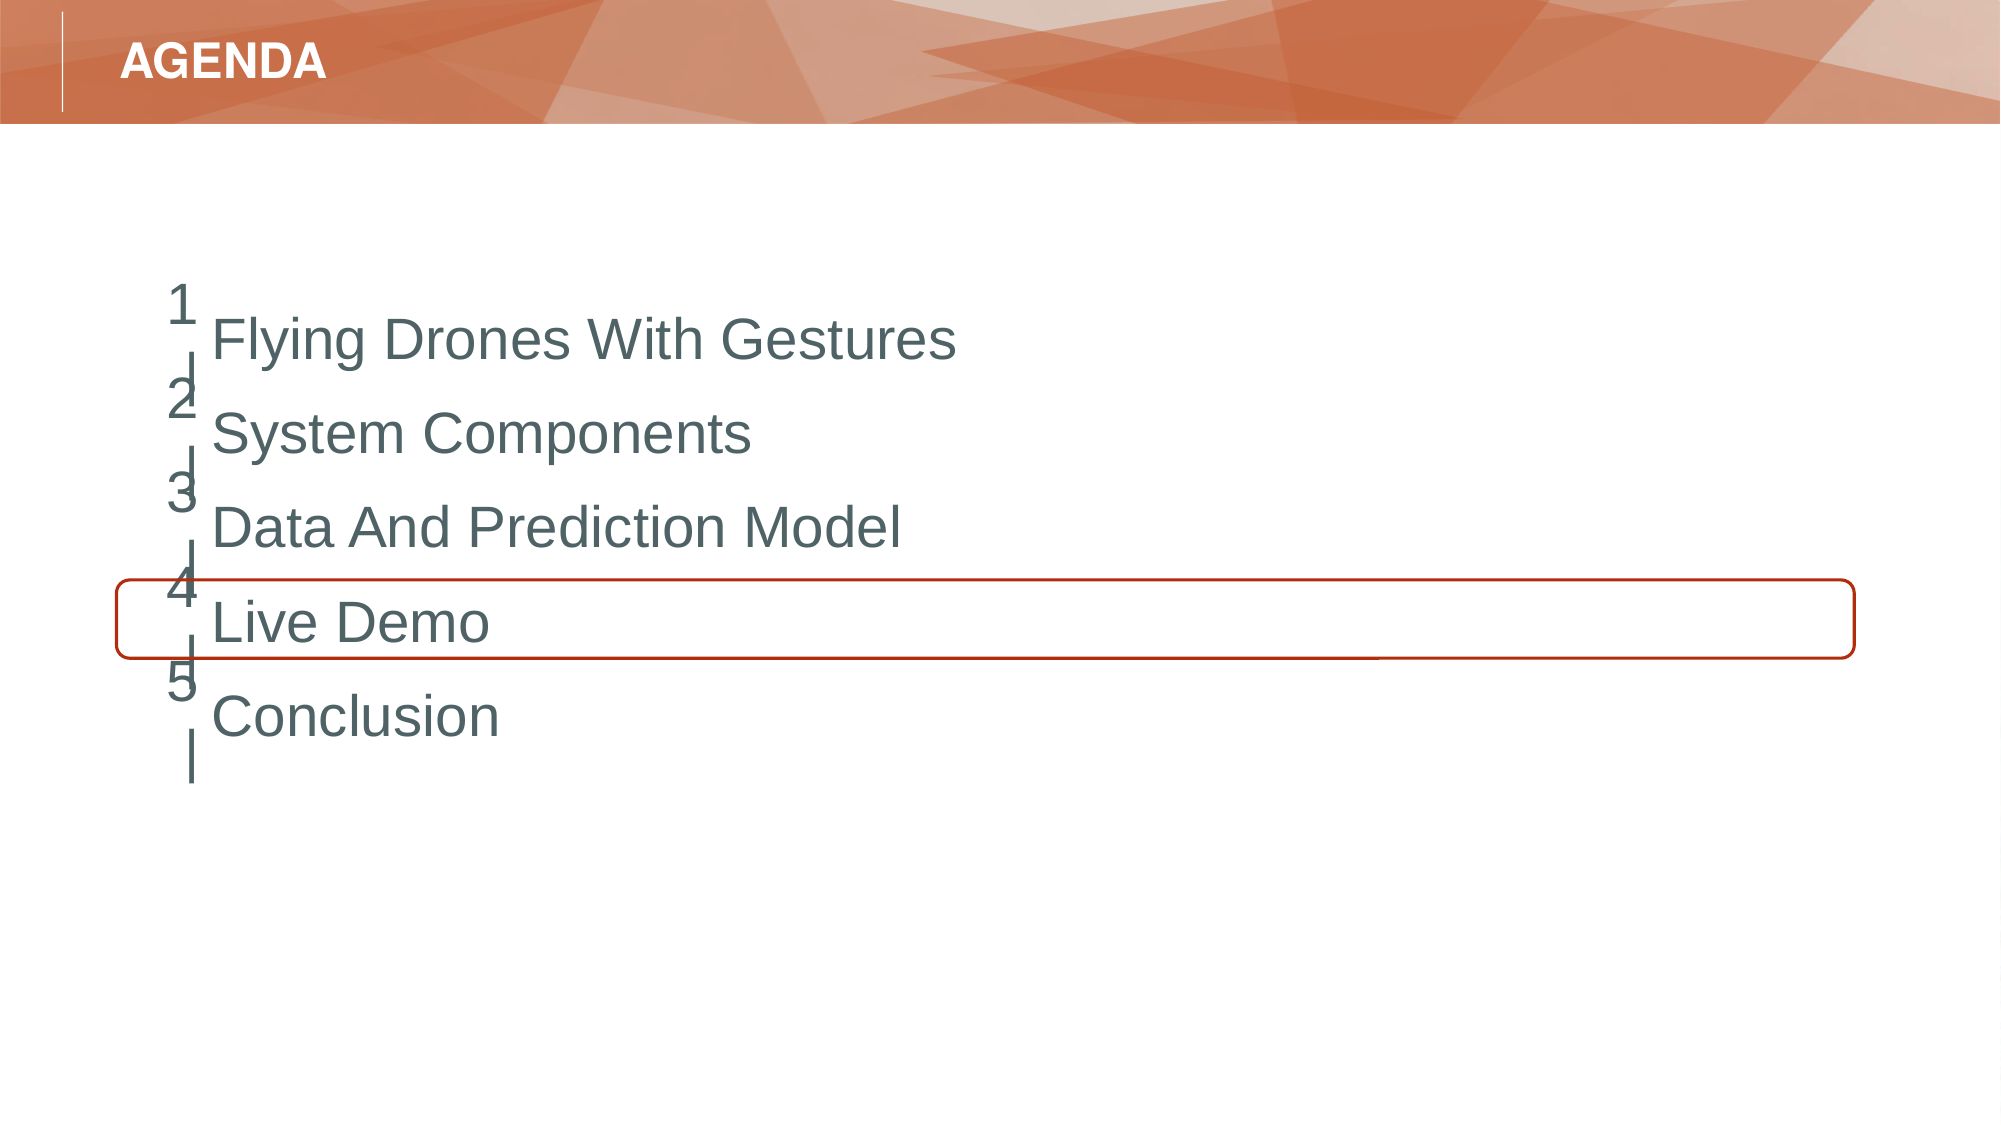

# AGENDA
1 |
Flying Drones With Gestures
2 |
System Components
3 |
Data And Prediction Model

4 |
Live Demo
5 |
Conclusion